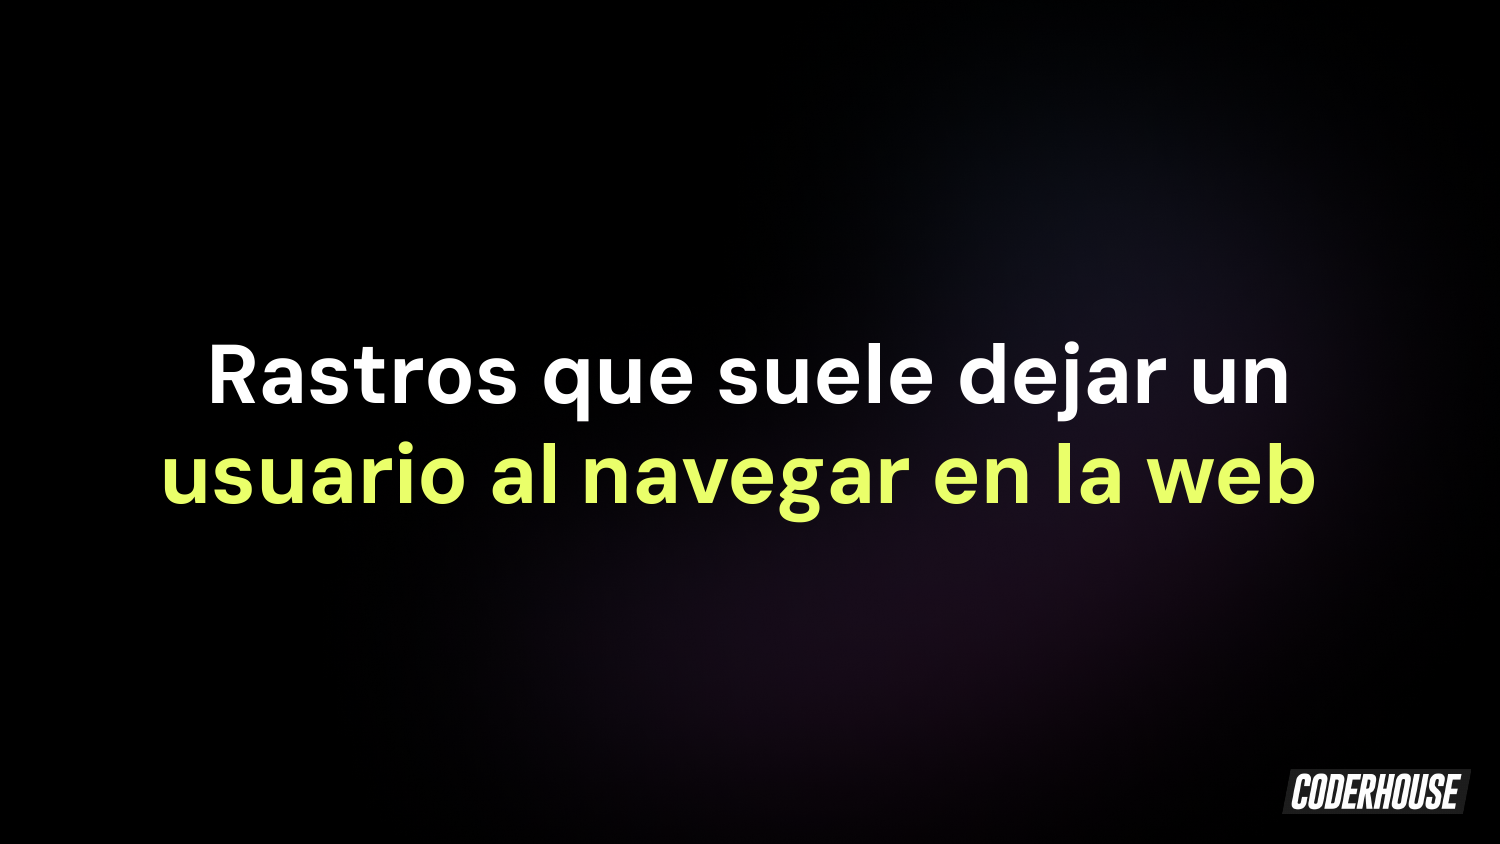

Rastros que suele dejar un usuario al navegar en la web